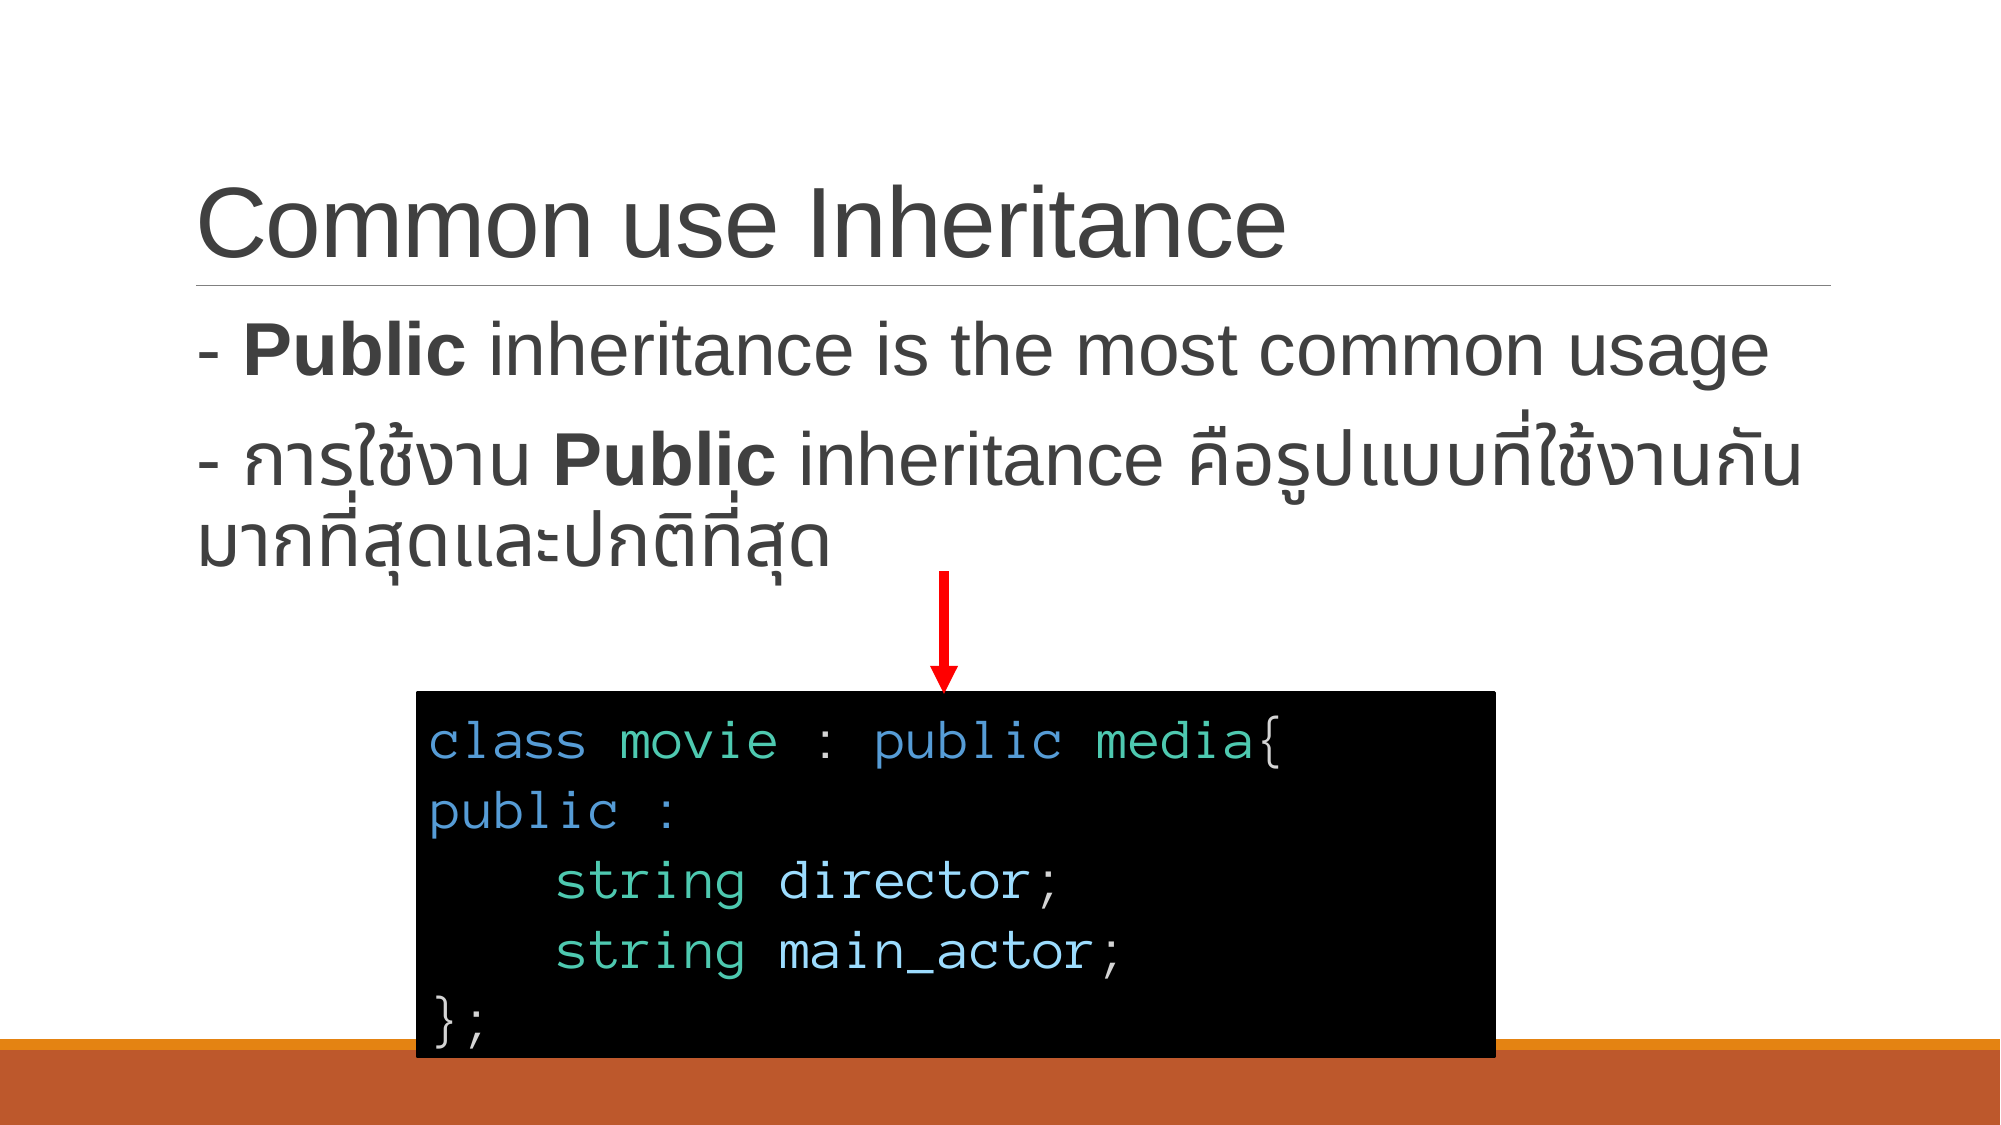

# Common use Inheritance
- Public inheritance is the most common usage
- การใช้งาน Public inheritance คือรูปแบบที่ใช้งานกันมากที่สุดและปกติที่สุด
class movie : public media{
public :
    string director;
    string main_actor;
};